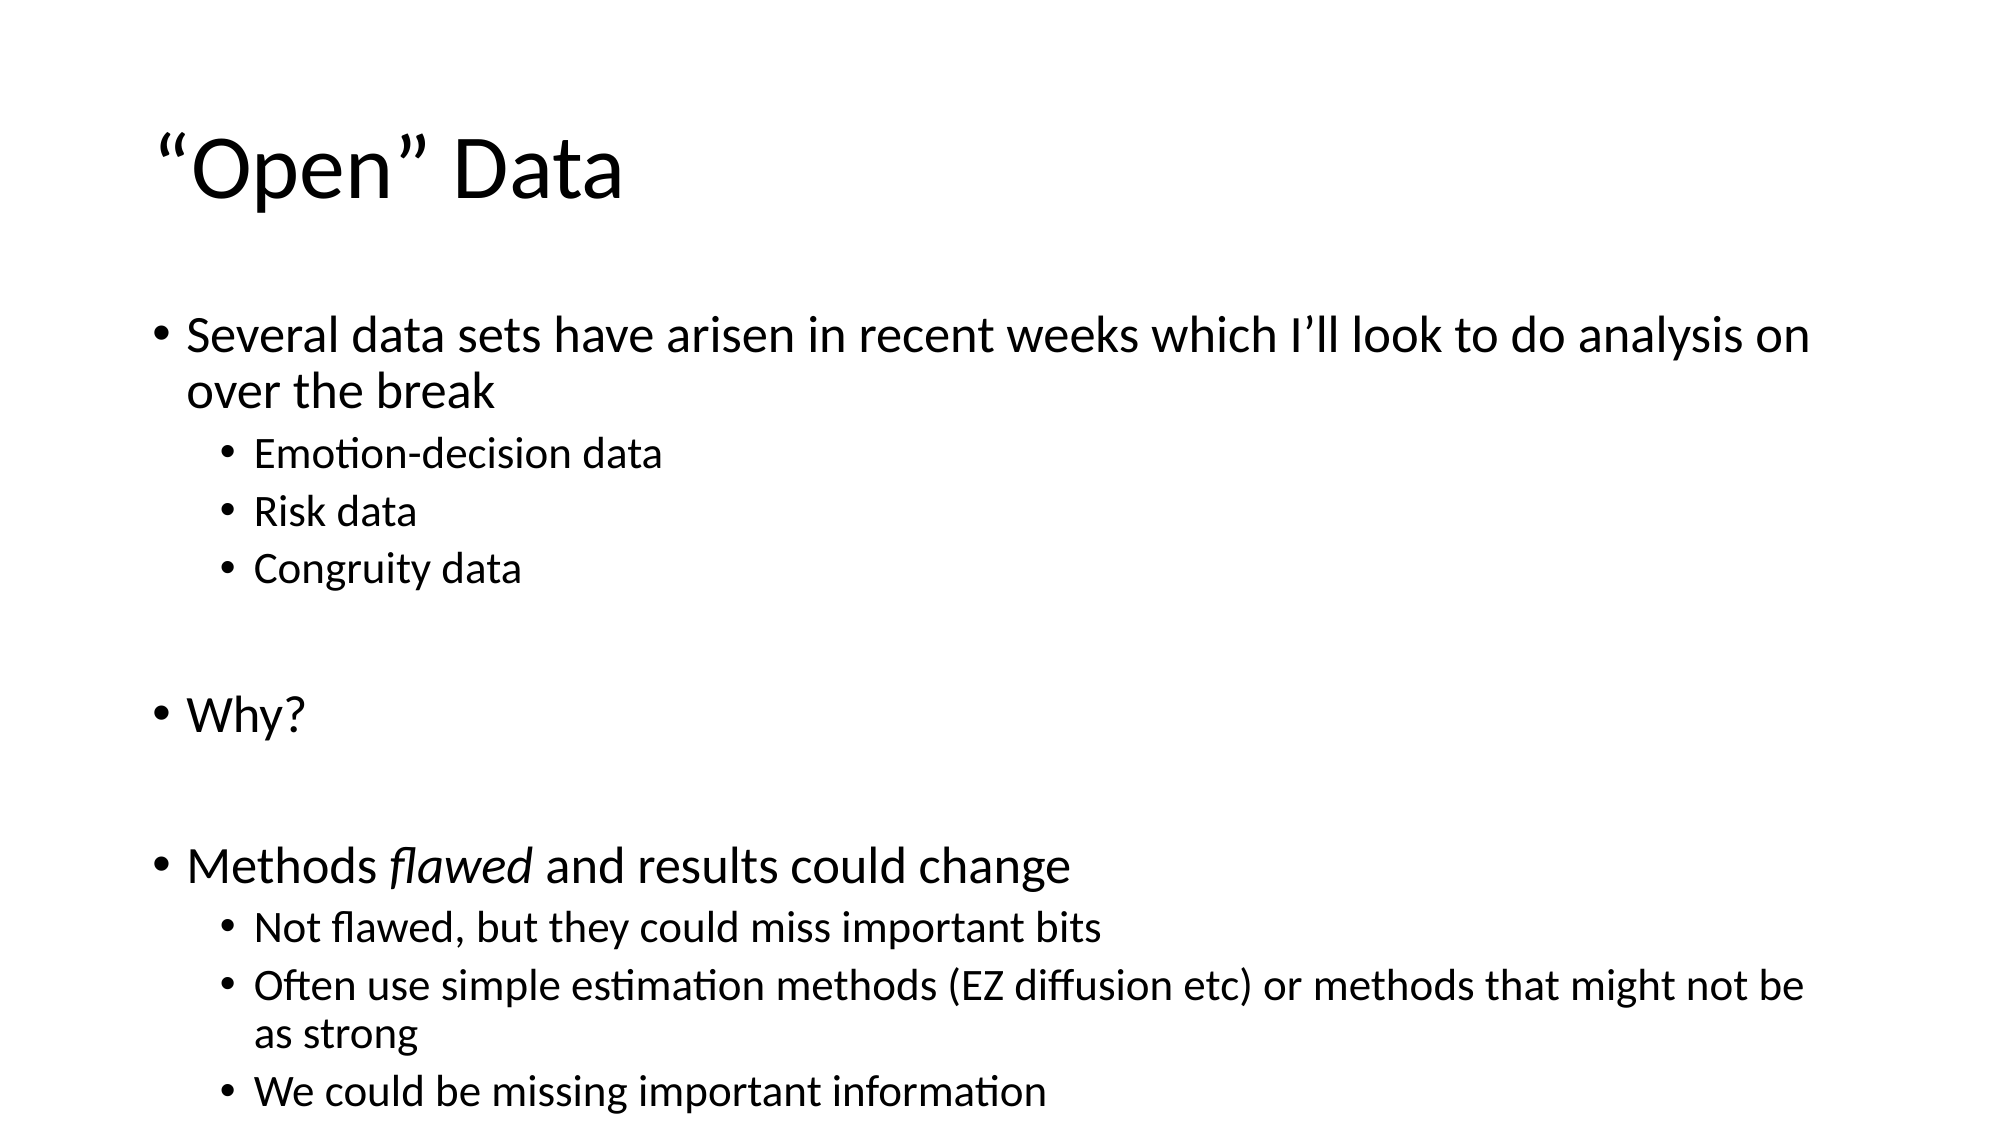

# “Open” Data
Several data sets have arisen in recent weeks which I’ll look to do analysis on over the break
Emotion-decision data
Risk data
Congruity data

Why?

Methods flawed and results could change
Not flawed, but they could miss important bits
Often use simple estimation methods (EZ diffusion etc) or methods that might not be as strong
We could be missing important information